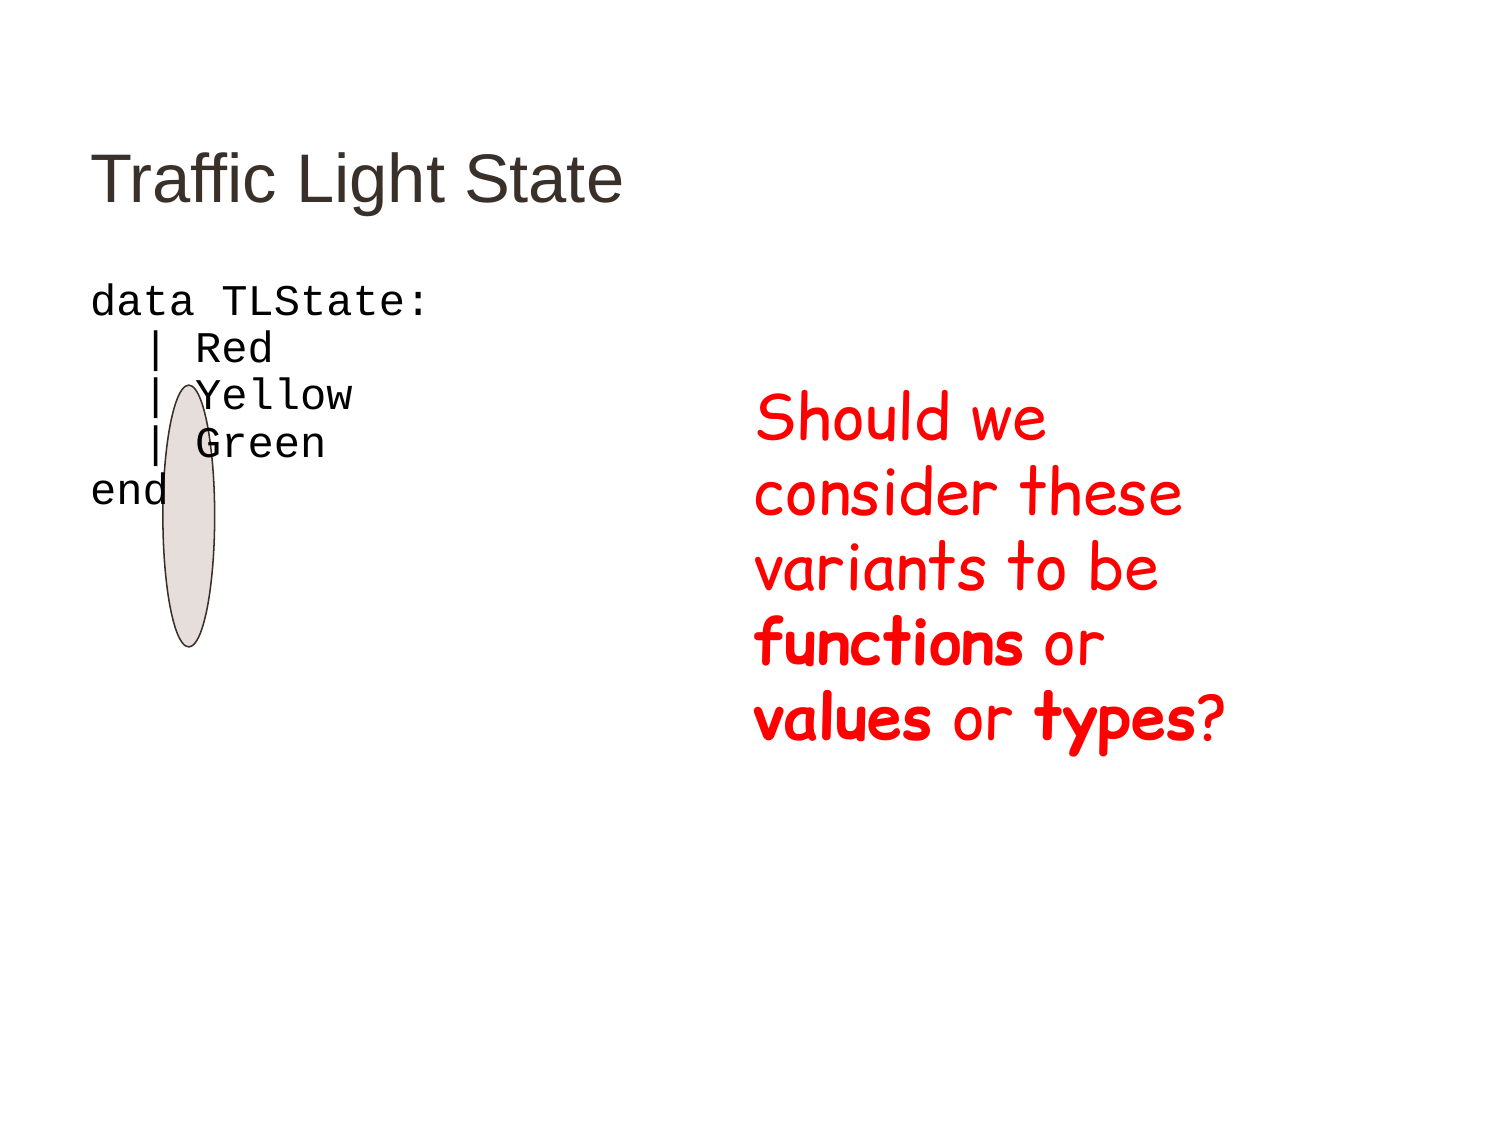

# Traffic Light State
data TLState:
  | Red
  | Yellow
  | Green
end
Should we consider these variants to be functions or values or types?